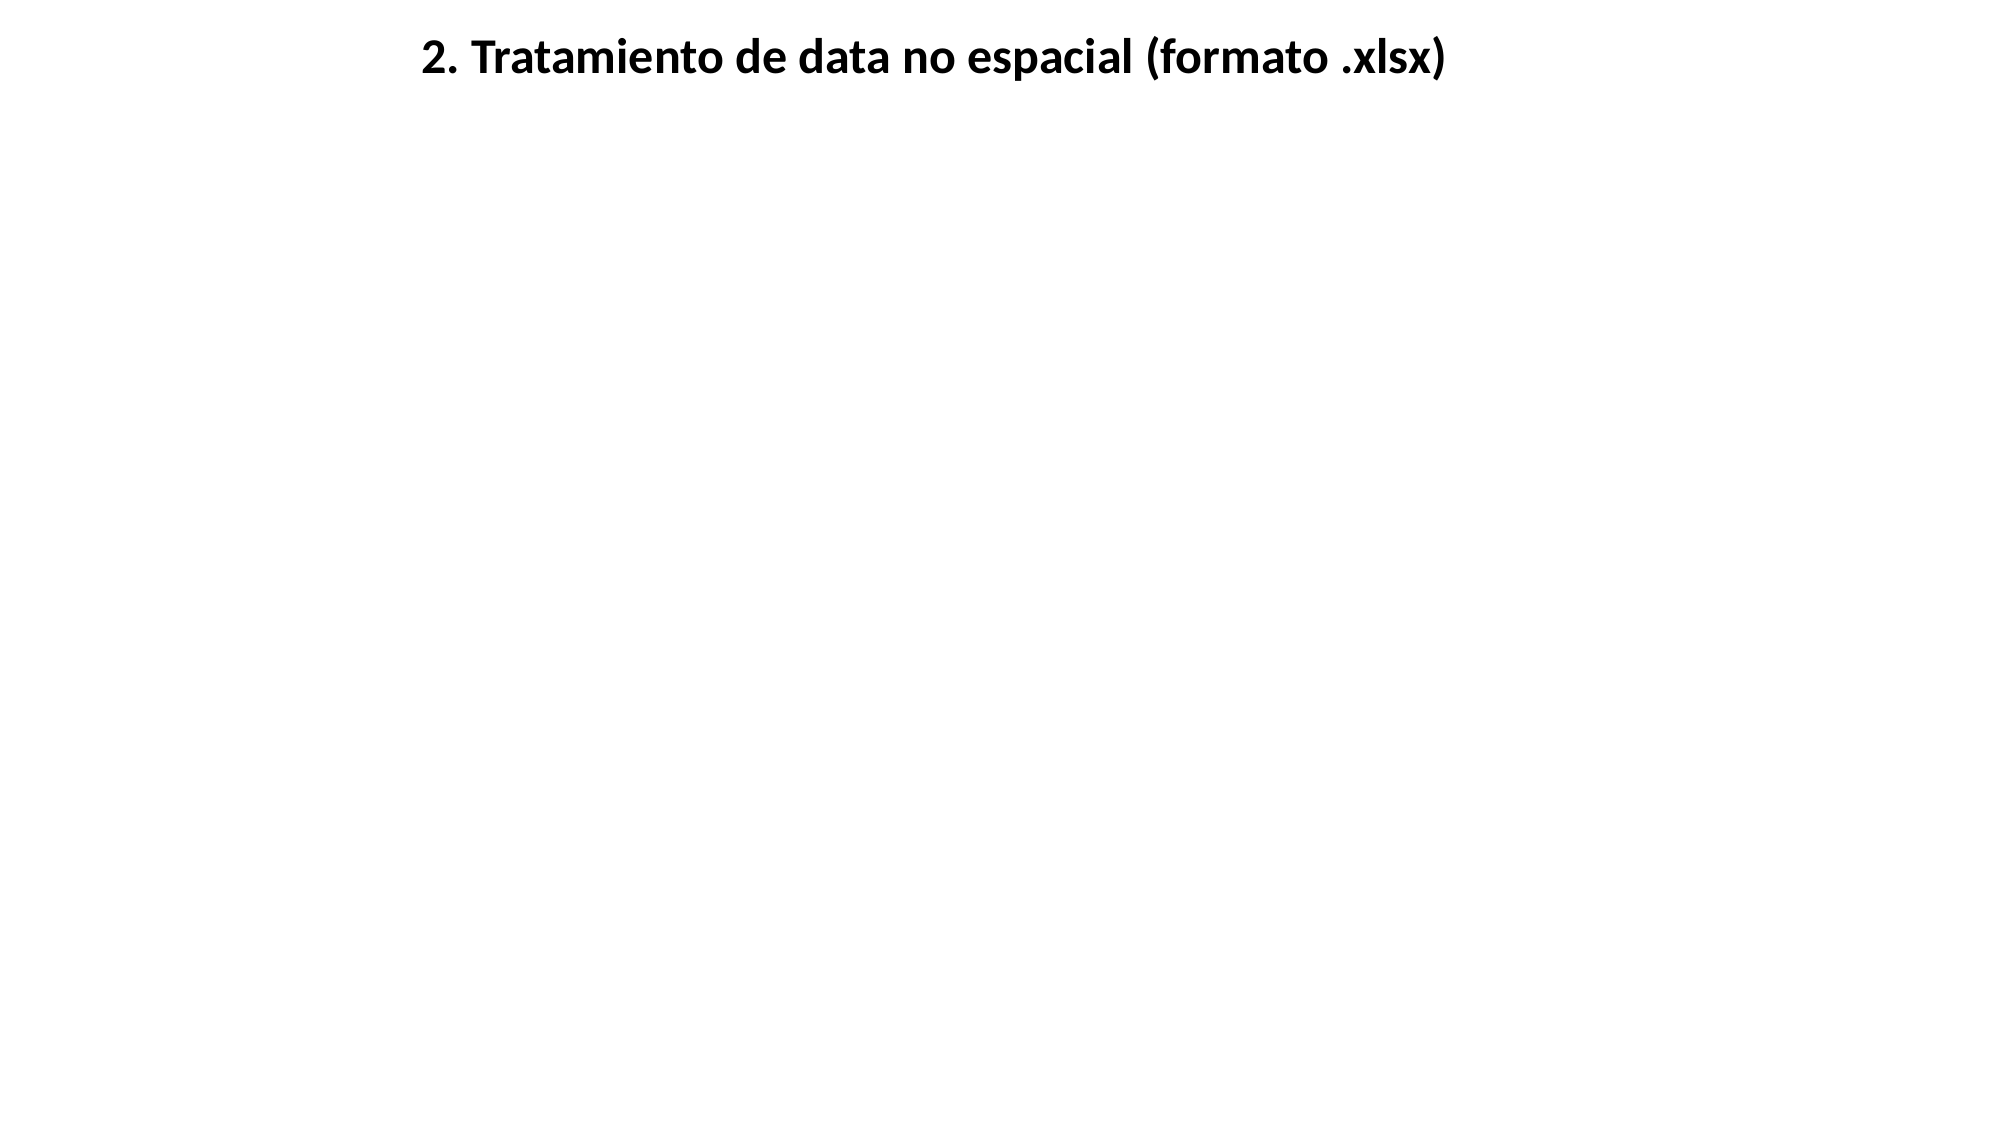

2. Tratamiento de data no espacial (formato .xlsx)